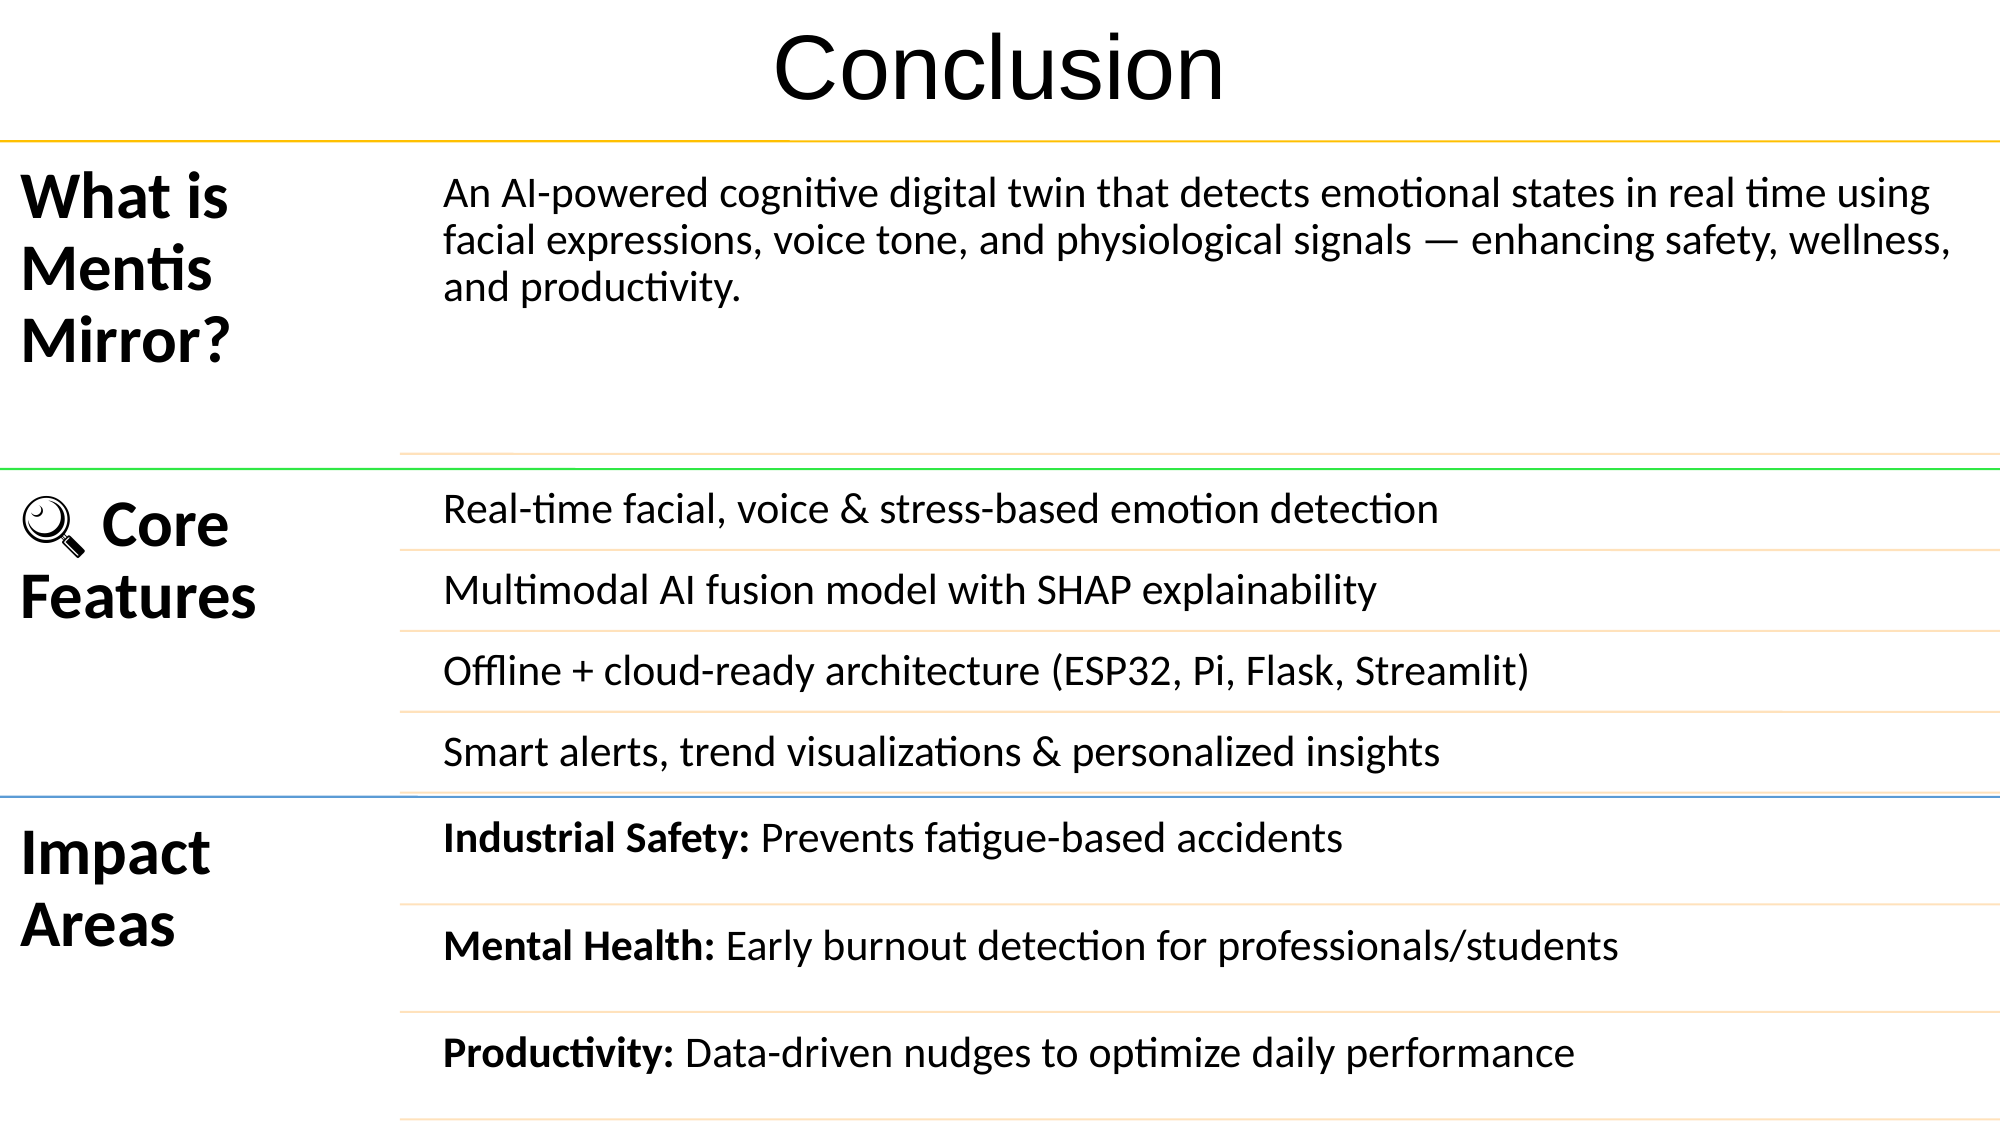

# Conclusion
What is Mentis Mirror?
An AI-powered cognitive digital twin that detects emotional states in real time using facial expressions, voice tone, and physiological signals — enhancing safety, wellness, and productivity.
🔍 Core Features
Real-time facial, voice & stress-based emotion detection
Multimodal AI fusion model with SHAP explainability
Offline + cloud-ready architecture (ESP32, Pi, Flask, Streamlit)
Smart alerts, trend visualizations & personalized insights
Impact Areas
Industrial Safety: Prevents fatigue-based accidents
Mental Health: Early burnout detection for professionals/students
Productivity: Data-driven nudges to optimize daily performance